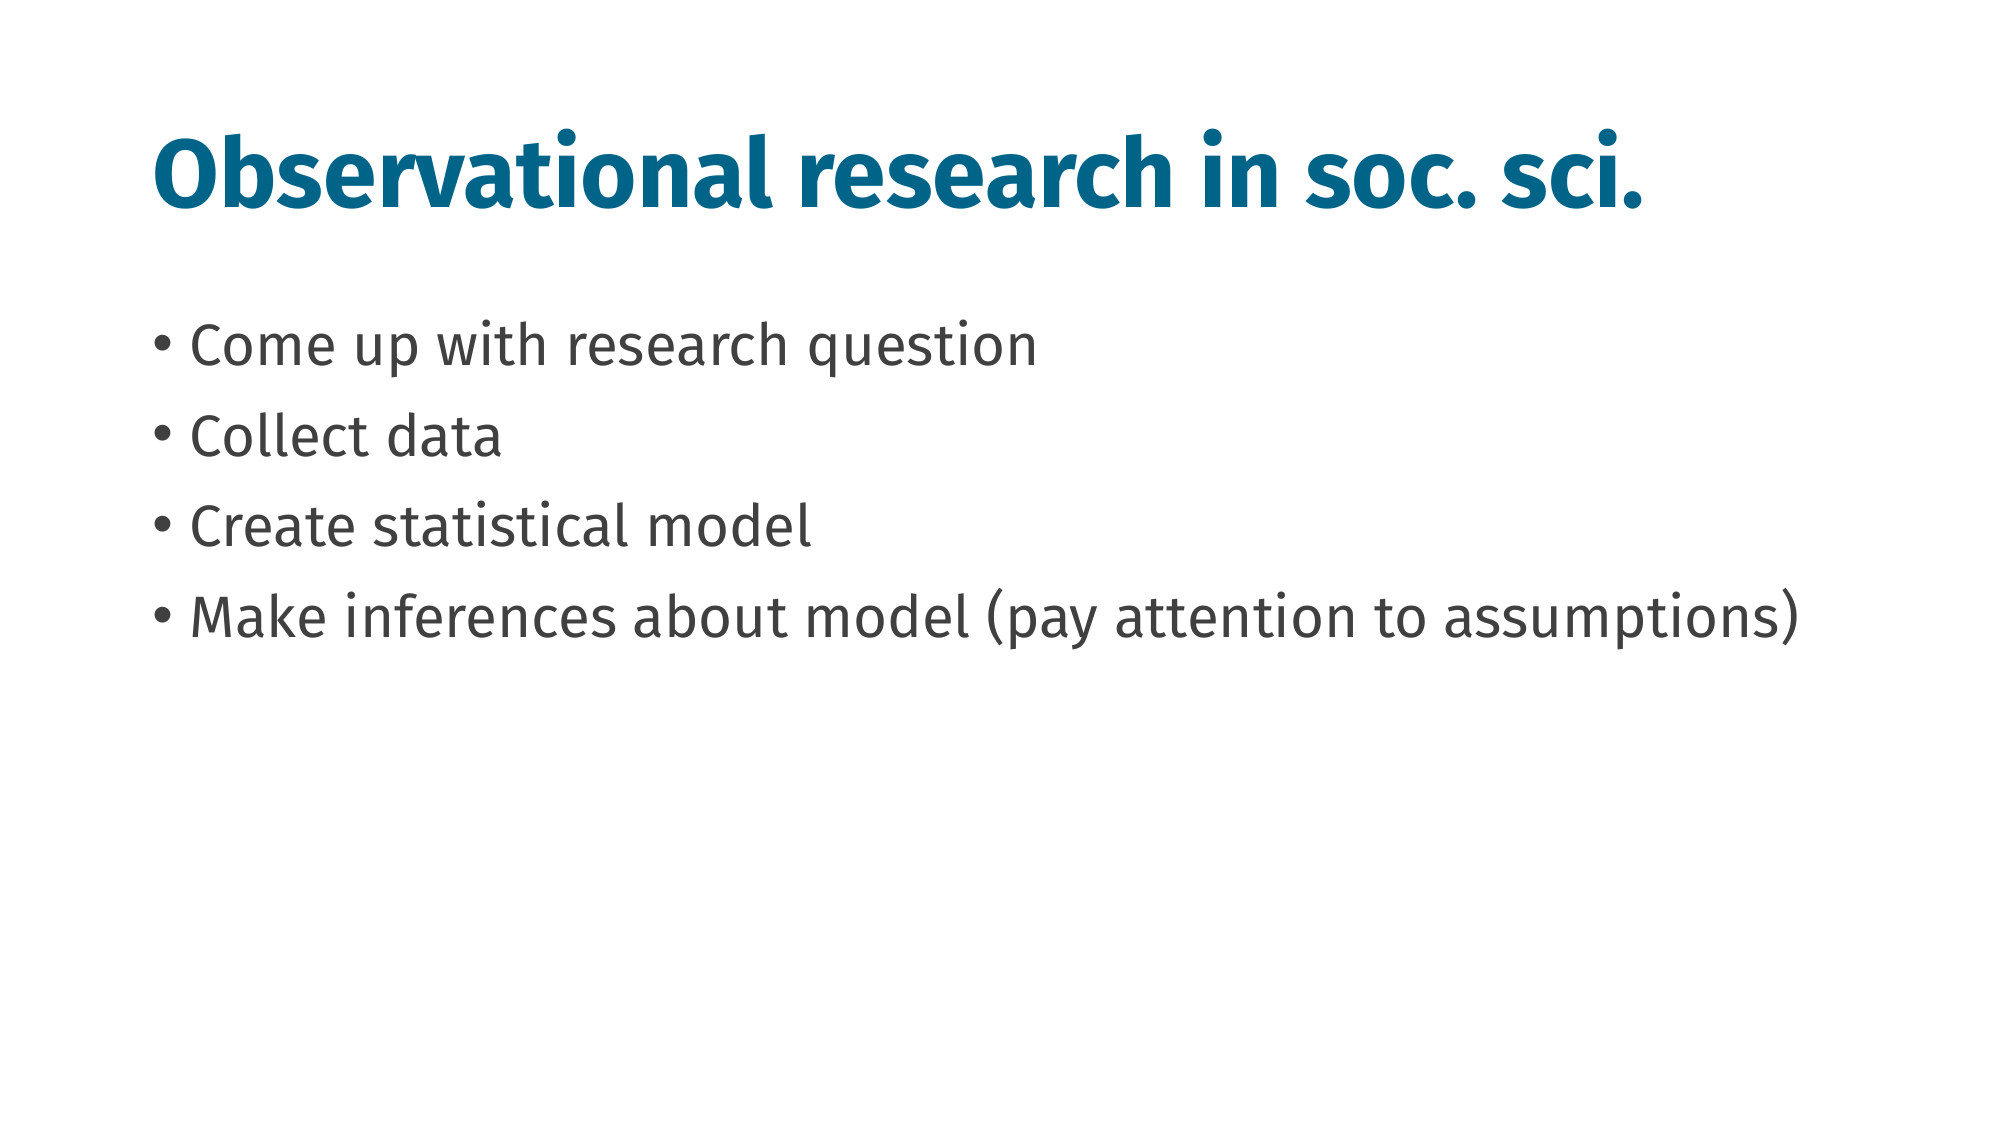

# Observational research in soc. sci.
Come up with research question
Collect data
Create statistical model
Make inferences about model (pay attention to assumptions)